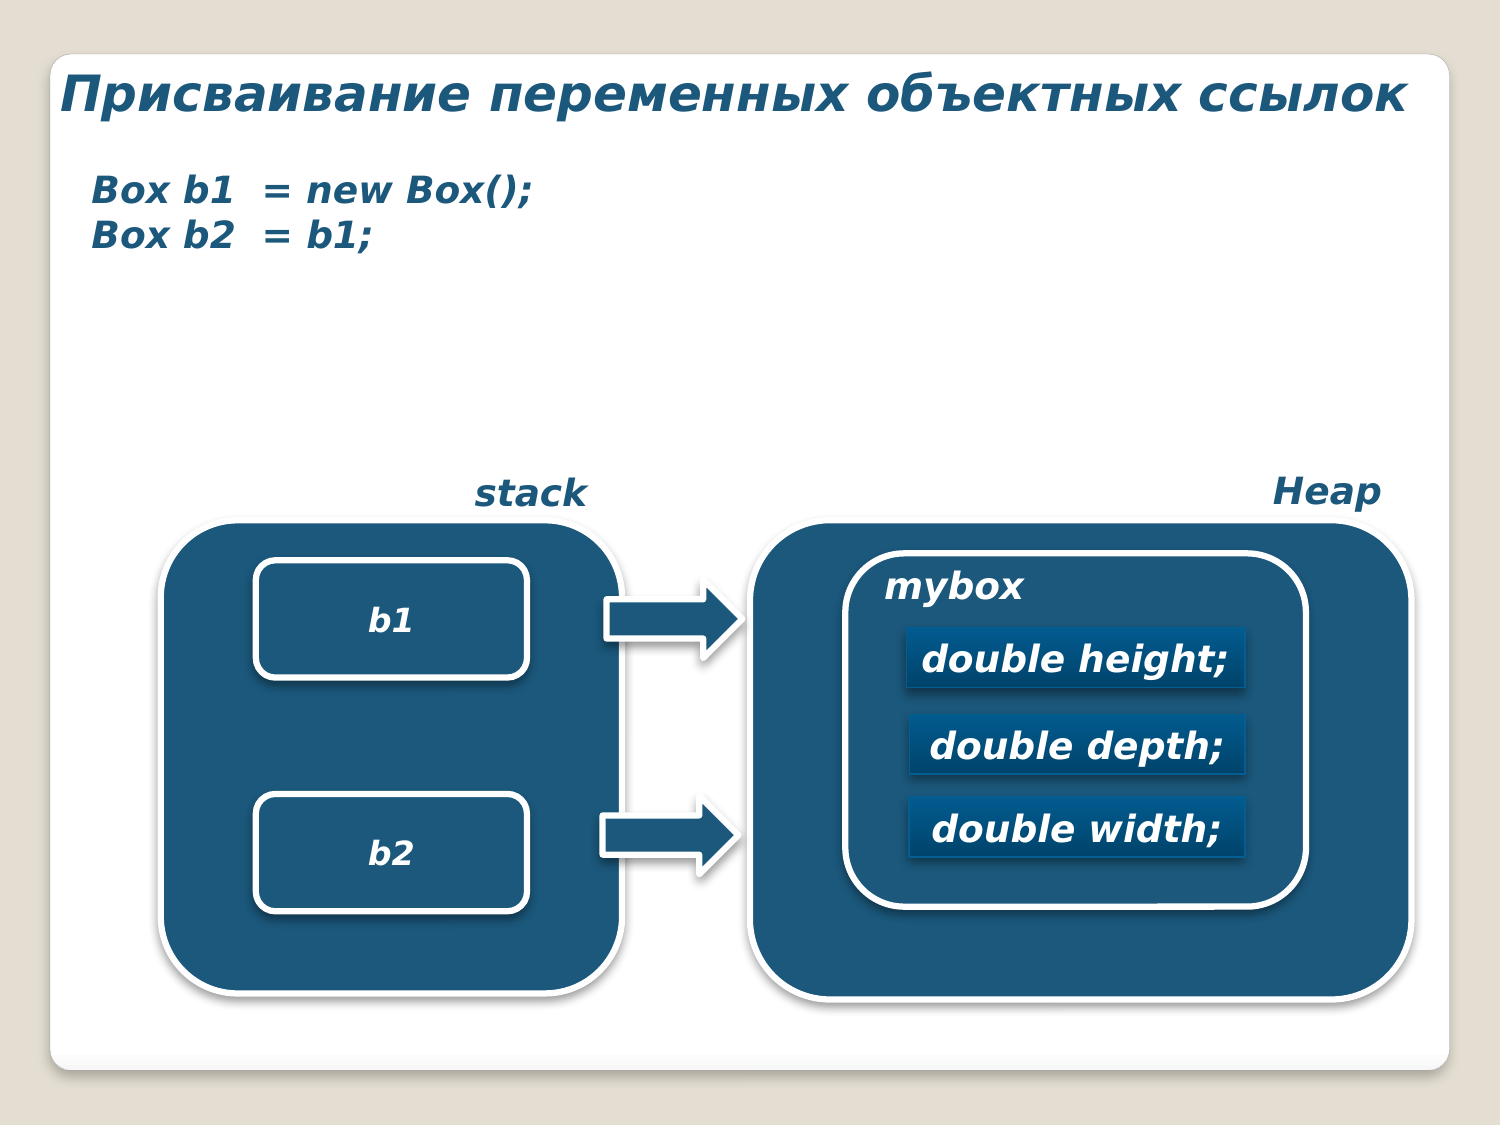

Присваивание переменных объектных ссылок

Вoх b1  = new Вох();
Вoх b2  = b1;
Heap
stack

mуbох
b1

double height;
double depth;
b2

double width;